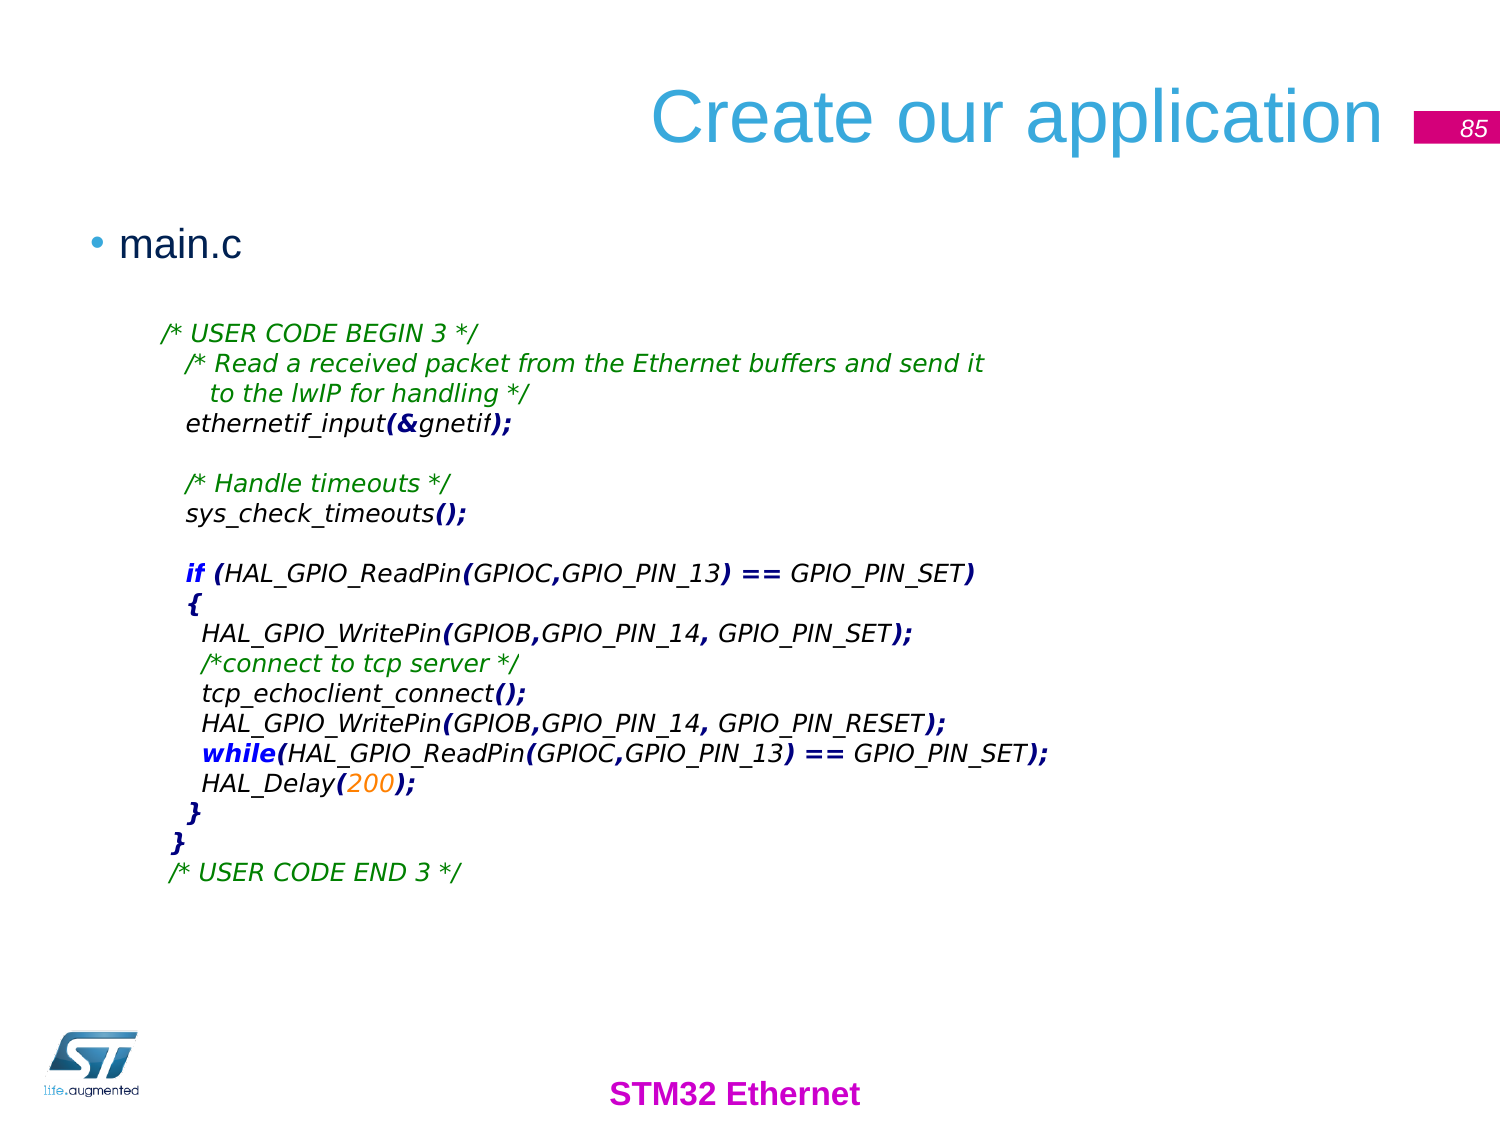

# Create our application
85
main.c
 /* USER CODE BEGIN 3 */
    /* Read a received packet from the Ethernet buffers and send it
       to the lwIP for handling */
    ethernetif_input(&gnetif);

    /* Handle timeouts */
    sys_check_timeouts();

    if (HAL_GPIO_ReadPin(GPIOC,GPIO_PIN_13) == GPIO_PIN_SET)
    {
      HAL_GPIO_WritePin(GPIOB,GPIO_PIN_14, GPIO_PIN_SET);
      /*connect to tcp server */
      tcp_echoclient_connect();
      HAL_GPIO_WritePin(GPIOB,GPIO_PIN_14, GPIO_PIN_RESET);
      while(HAL_GPIO_ReadPin(GPIOC,GPIO_PIN_13) == GPIO_PIN_SET);
      HAL_Delay(200);
    }
  }
  /* USER CODE END 3 */